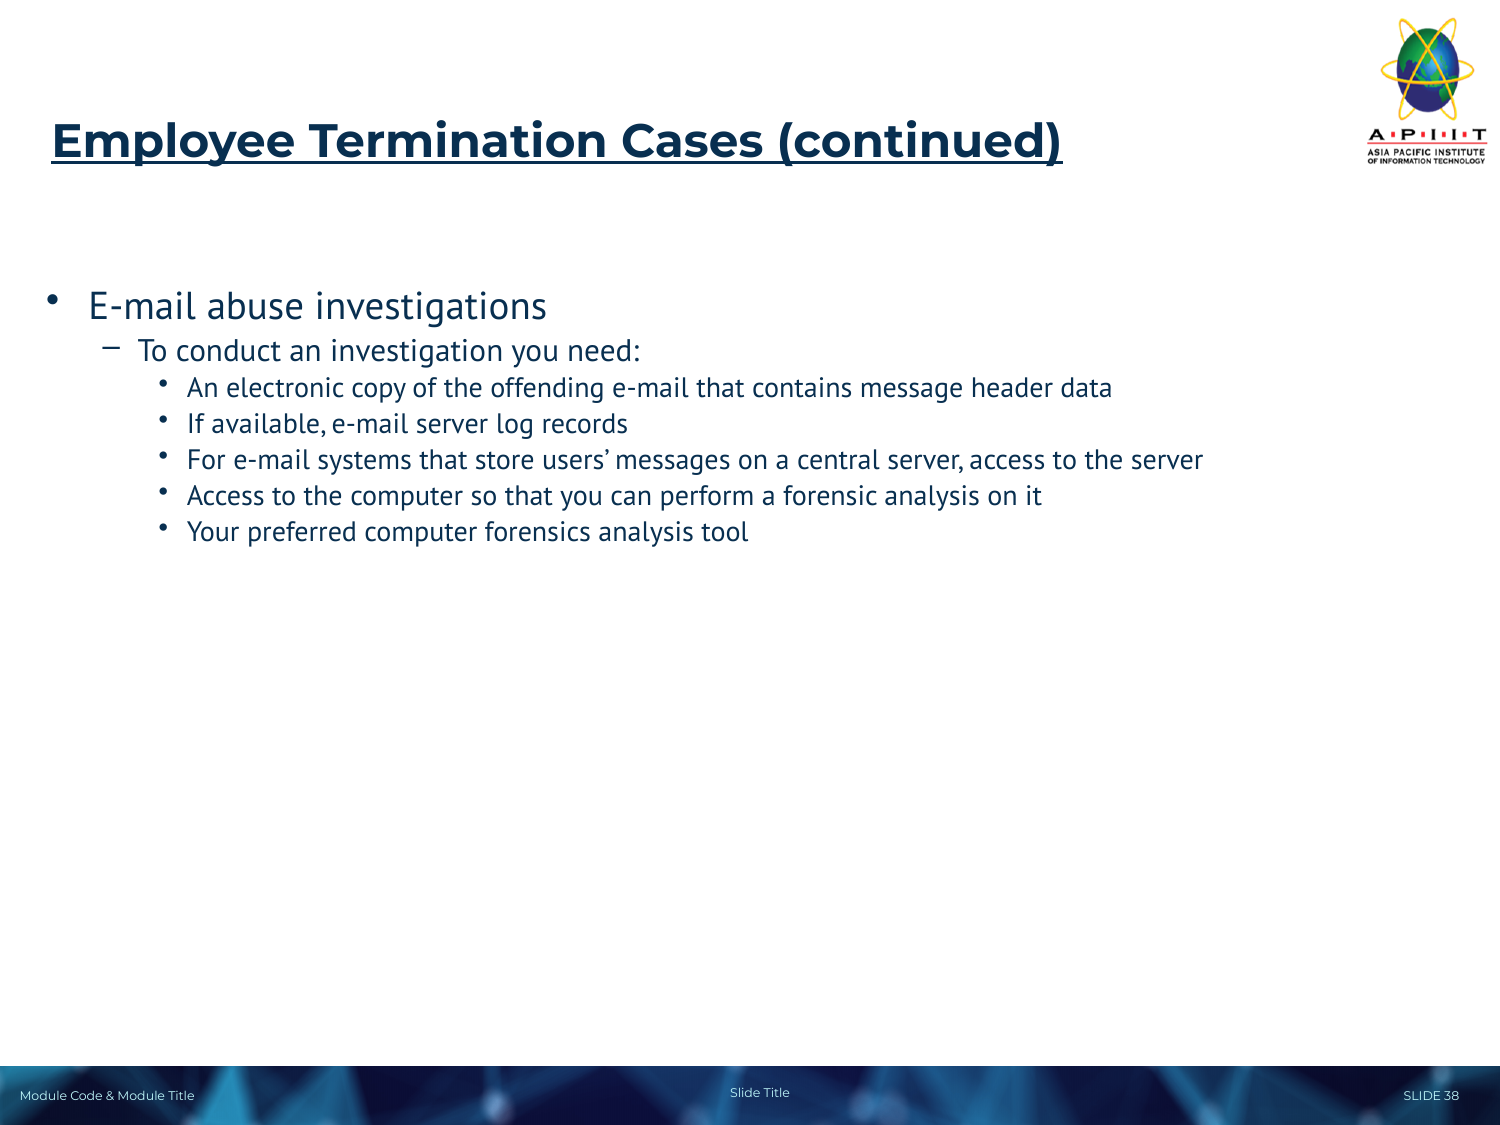

# Employee Termination Cases (continued)
E-mail abuse investigations
To conduct an investigation you need:
An electronic copy of the offending e-mail that contains message header data
If available, e-mail server log records
For e-mail systems that store users’ messages on a central server, access to the server
Access to the computer so that you can perform a forensic analysis on it
Your preferred computer forensics analysis tool